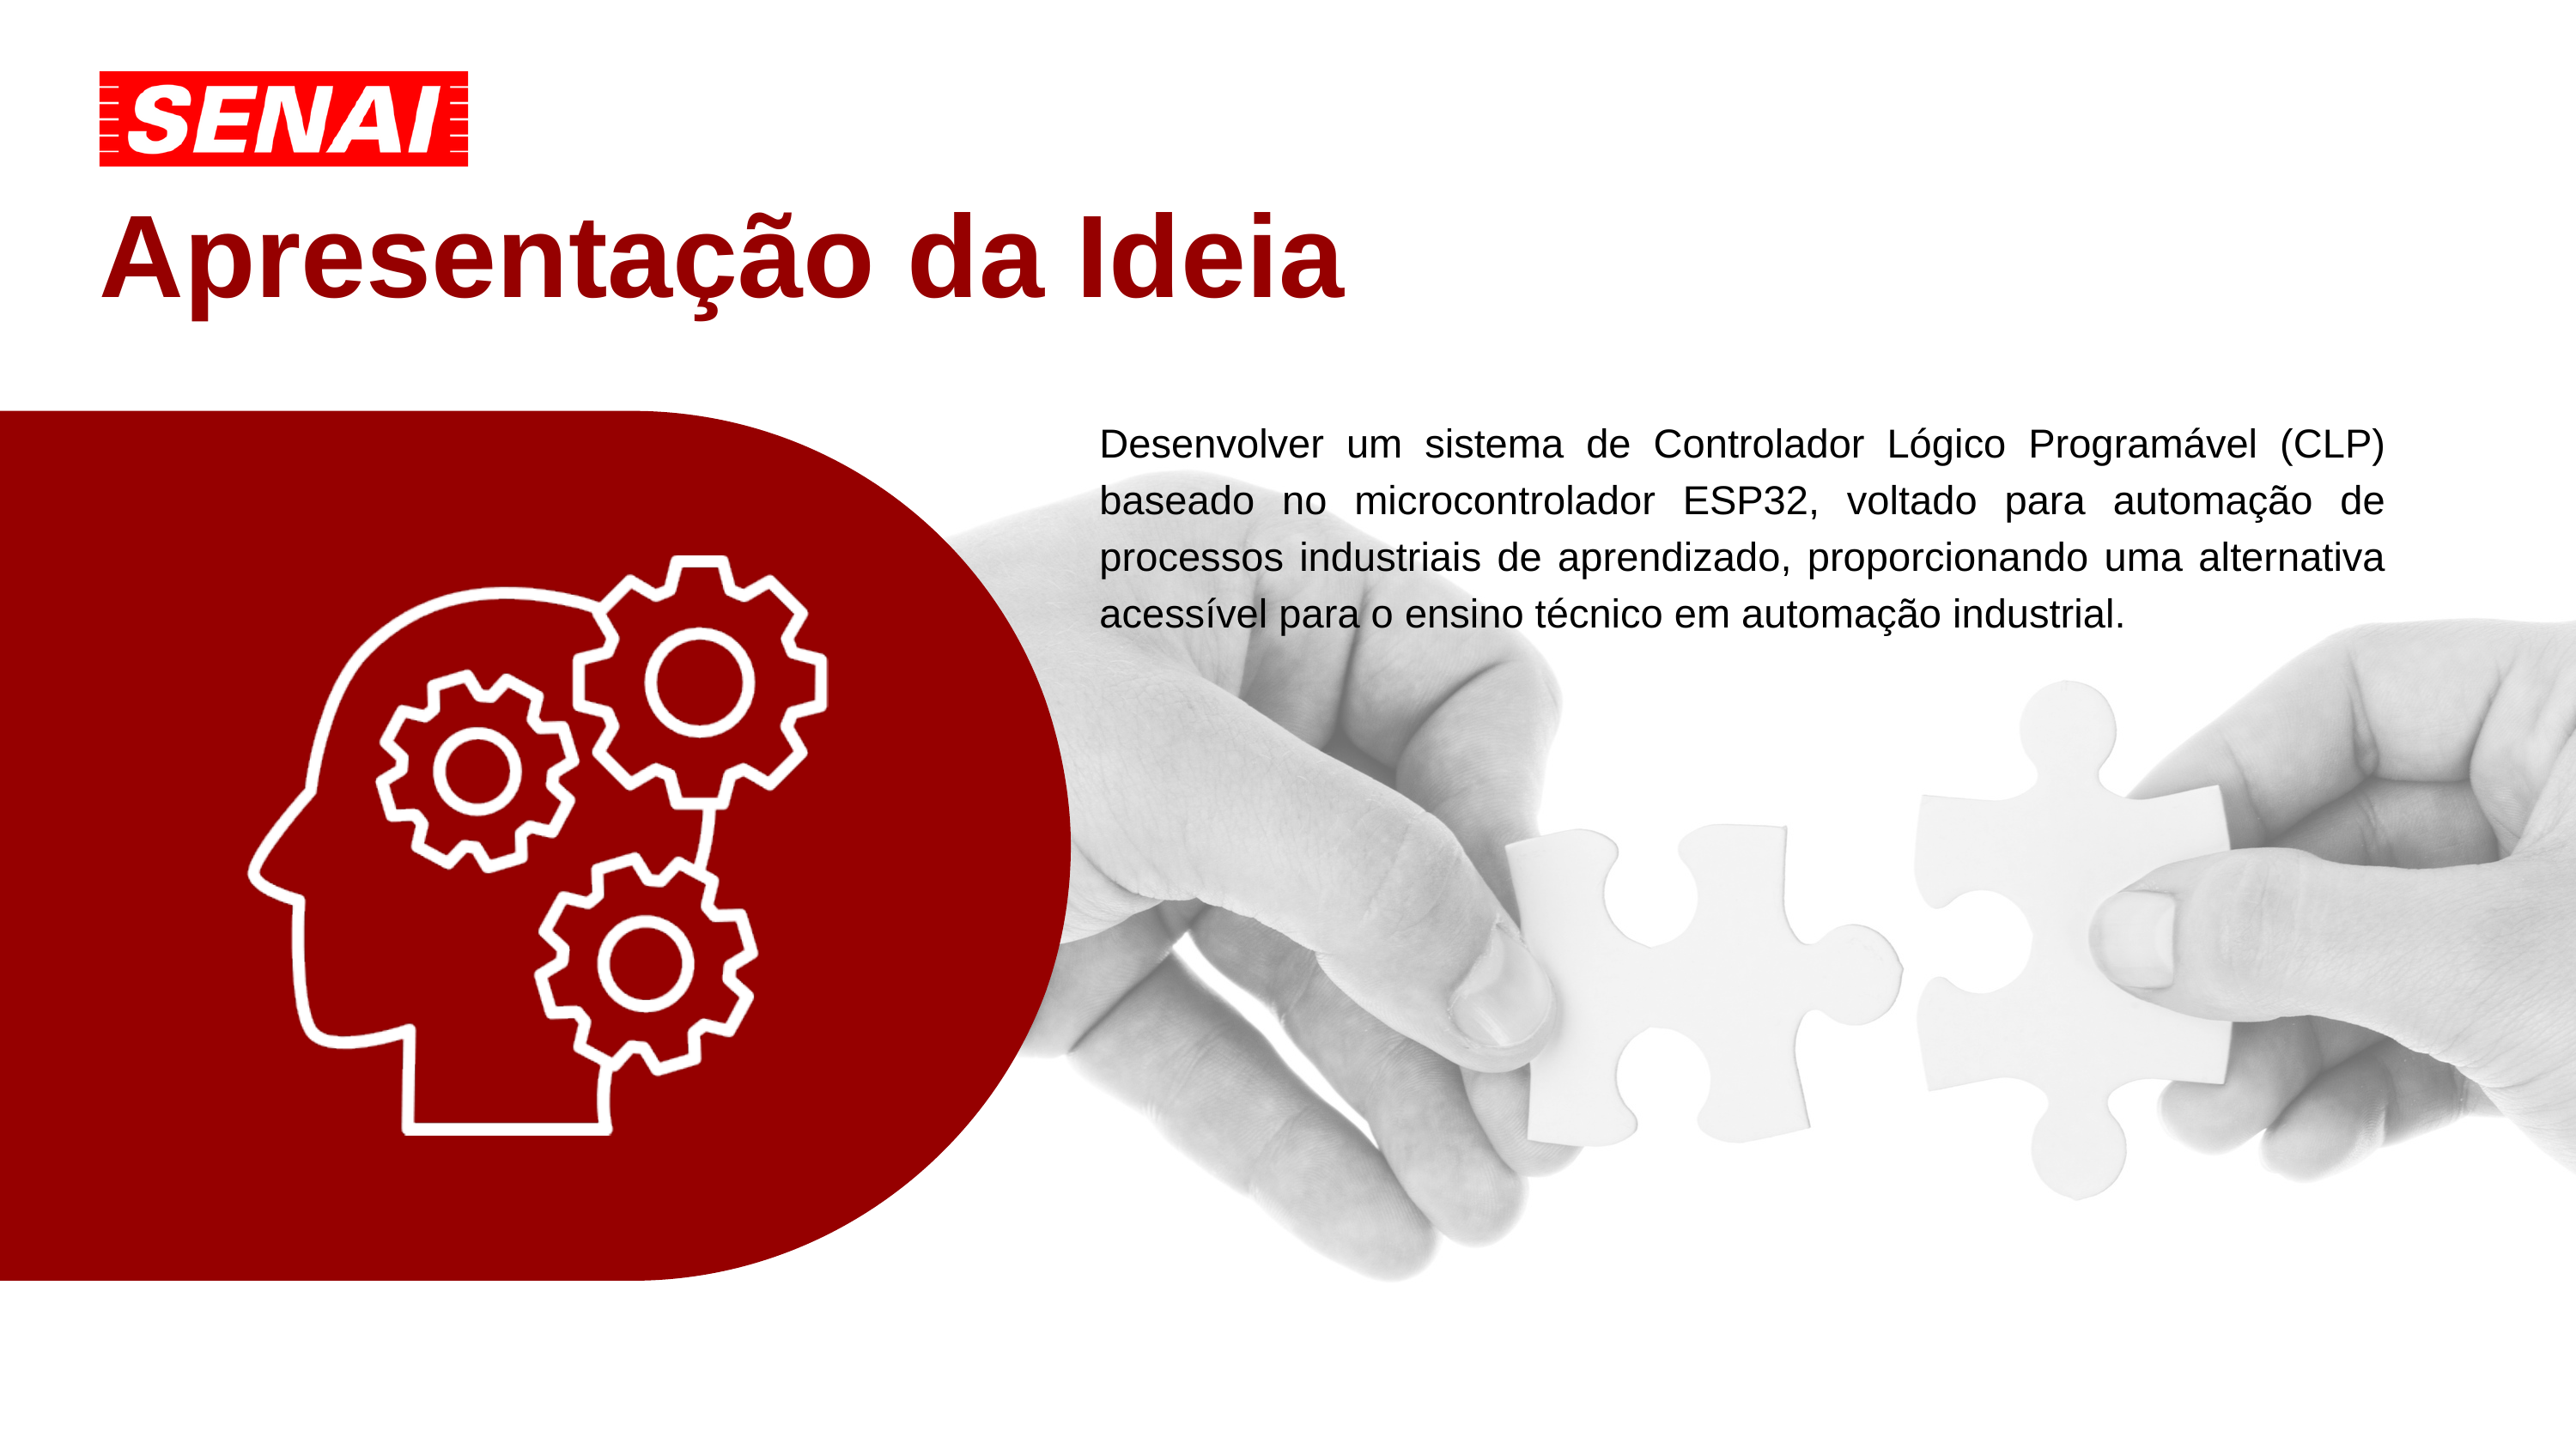

Apresentação da Ideia

Desenvolver um sistema de Controlador Lógico Programável (CLP) baseado no microcontrolador ESP32, voltado para automação de processos industriais de aprendizado, proporcionando uma alternativa acessível para o ensino técnico em automação industrial.